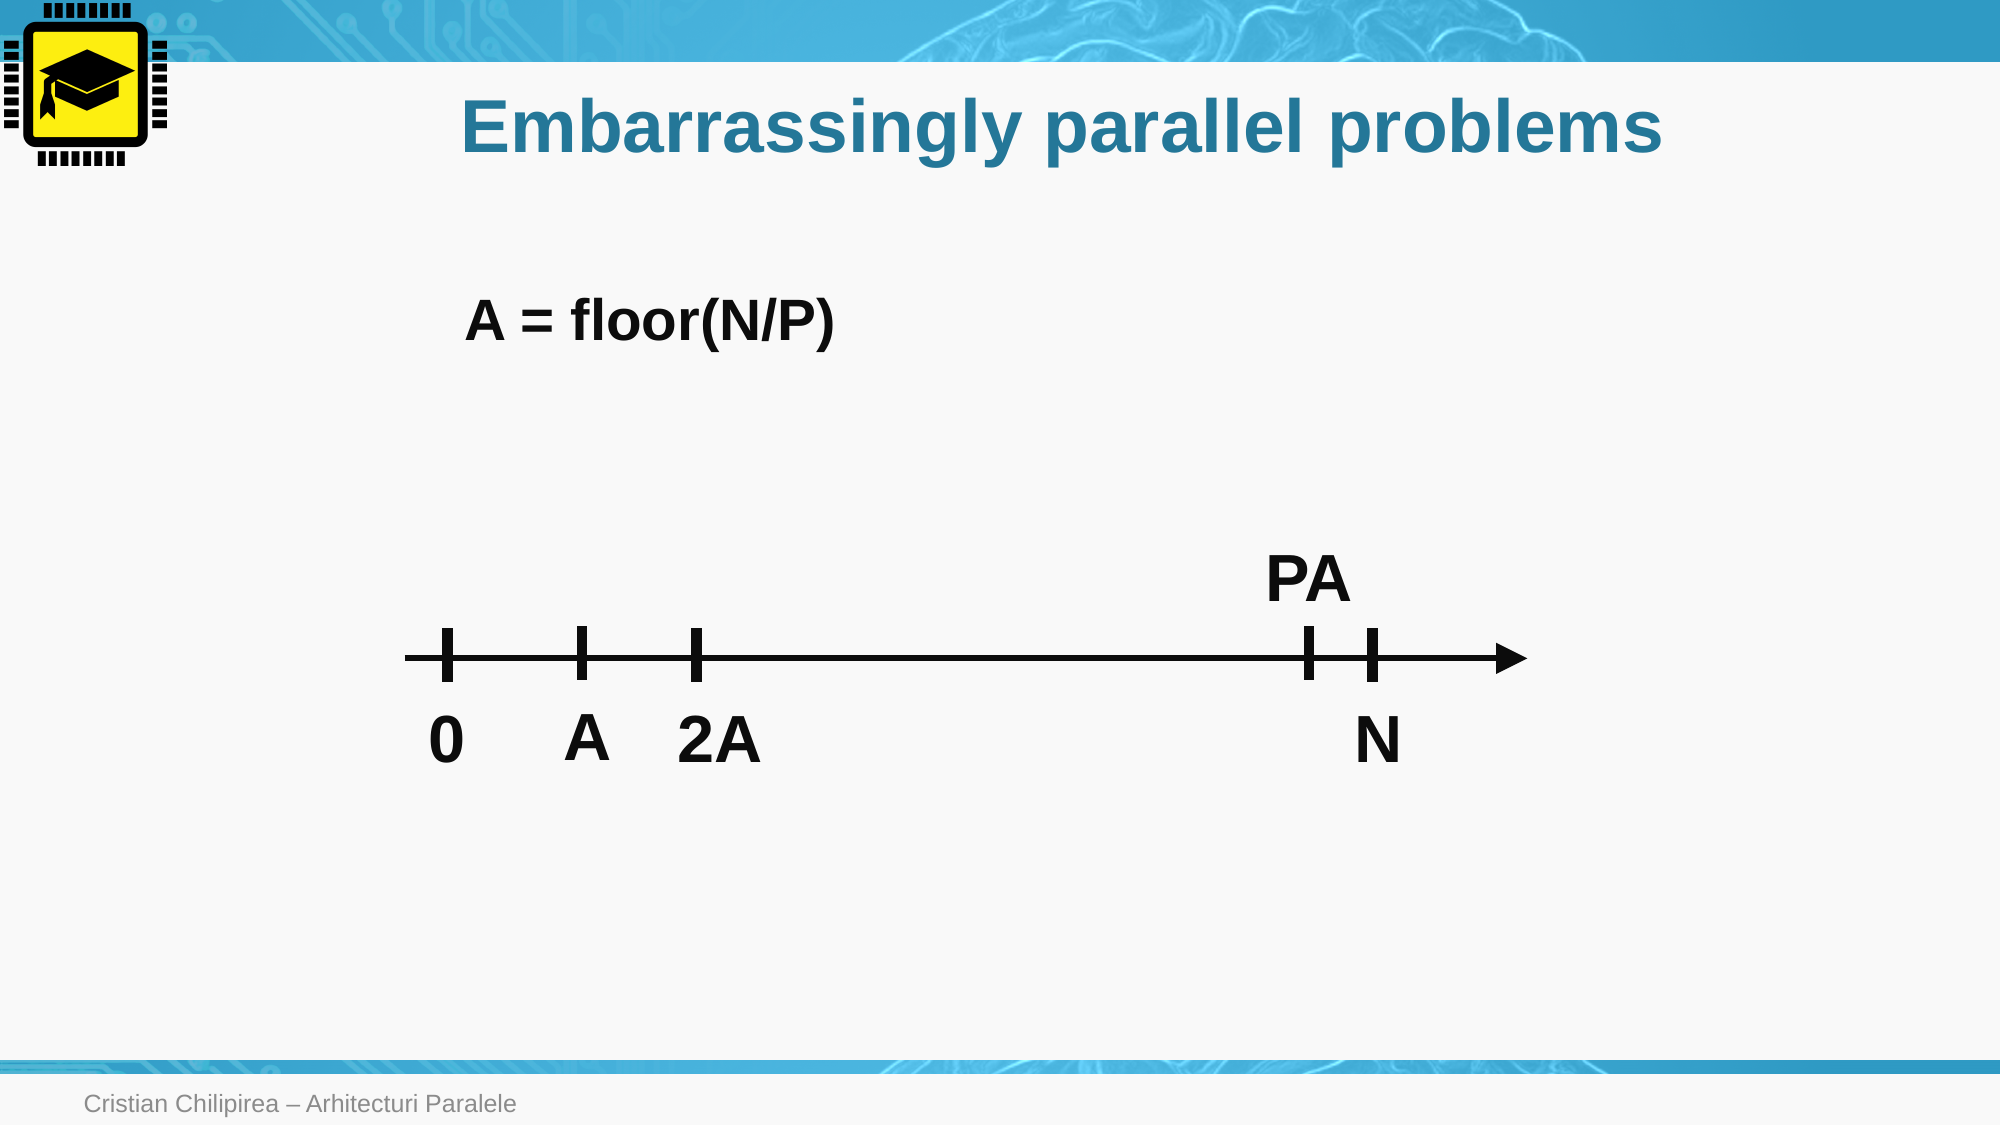

# Embarrassingly parallel problems
A = floor(N/P)
PA
A
0
2A
N
Cristian Chilipirea – Arhitecturi Paralele